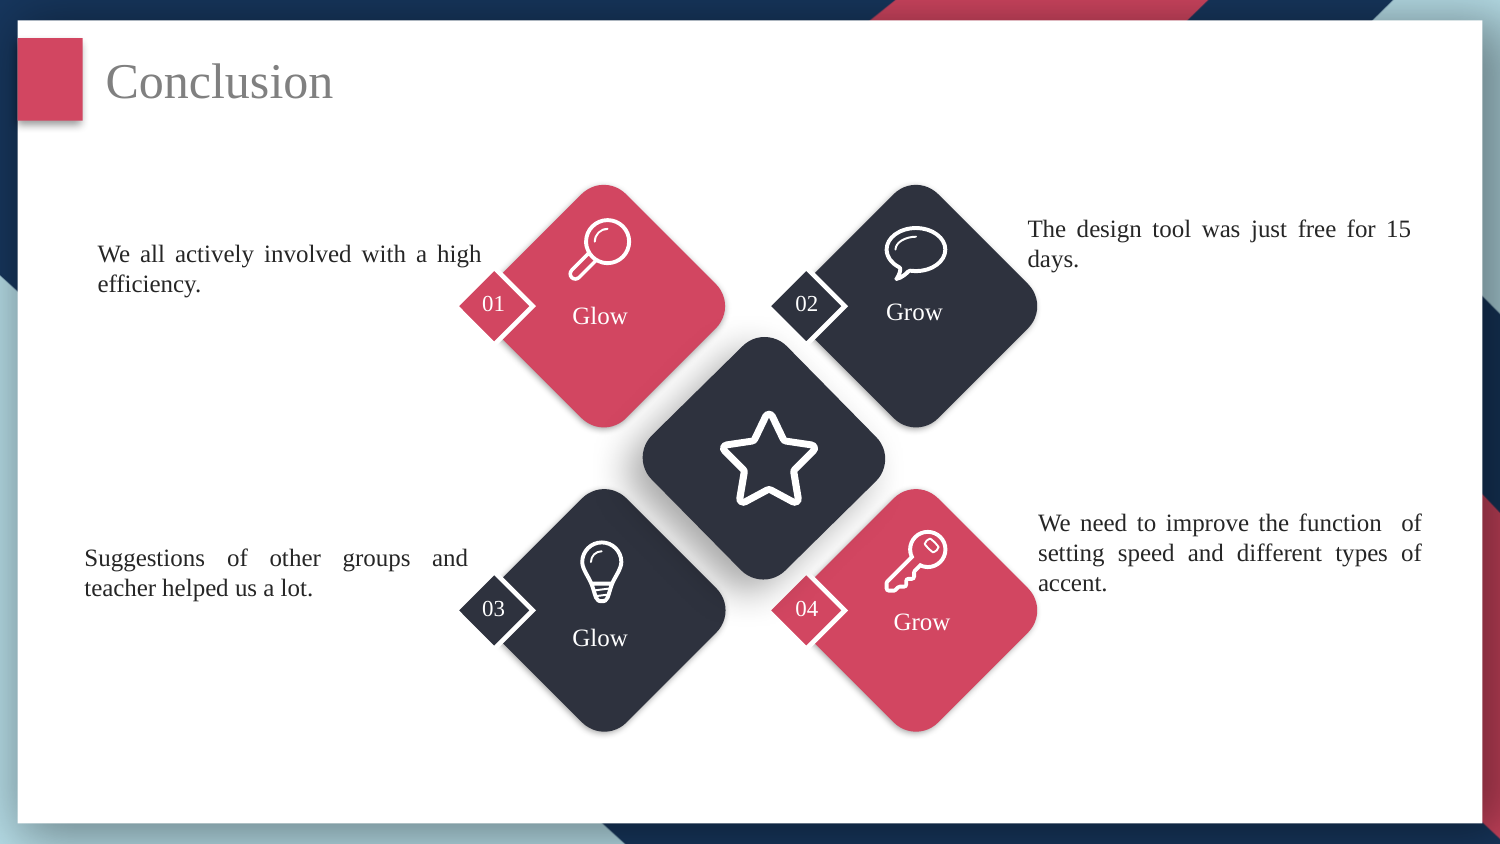

Conclusion
The design tool was just free for 15 days.

02
Grow

01
Glow
We all actively involved with a high efficiency.

We need to improve the function  of setting speed and different types of accent.

03

Glow

04
Grow

Suggestions of other groups and teacher helped us a lot.